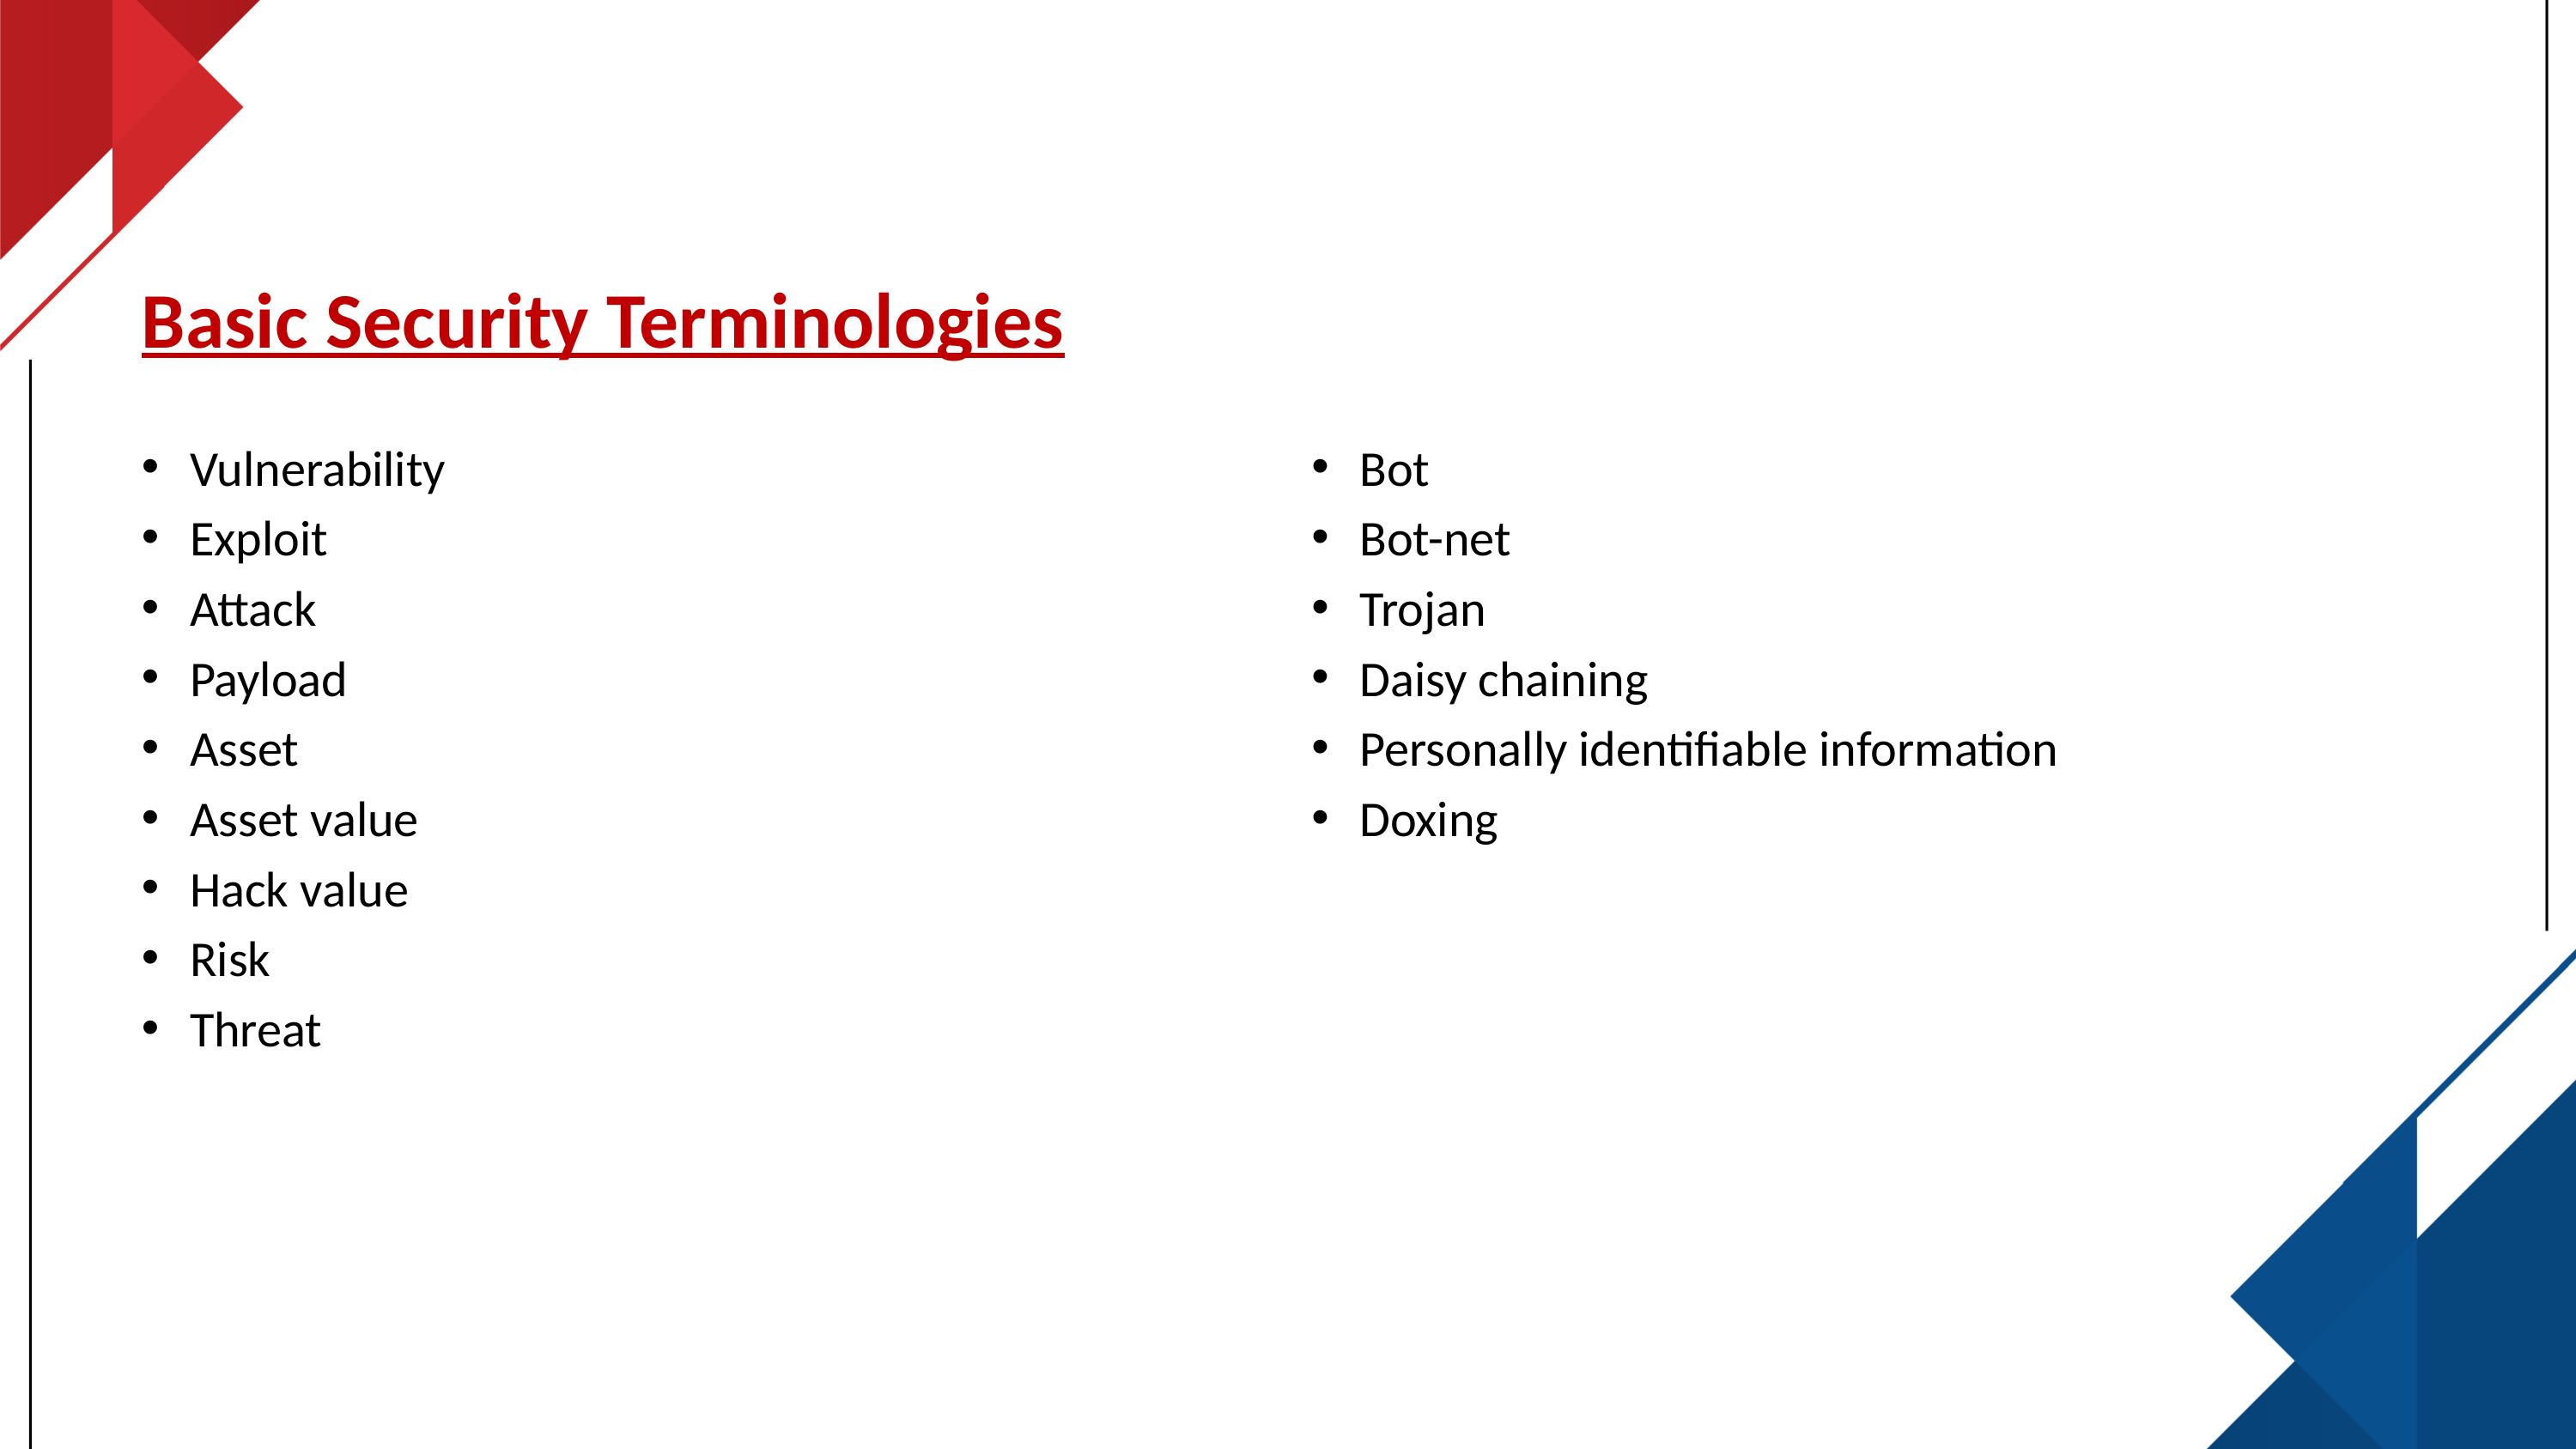

Basic Security Terminologies

Vulnerability
Exploit
Attack
Payload
Asset
Asset value
Hack value
Risk
Threat

Bot
Bot-net
Trojan
Daisy chaining
Personally identifiable information
Doxing